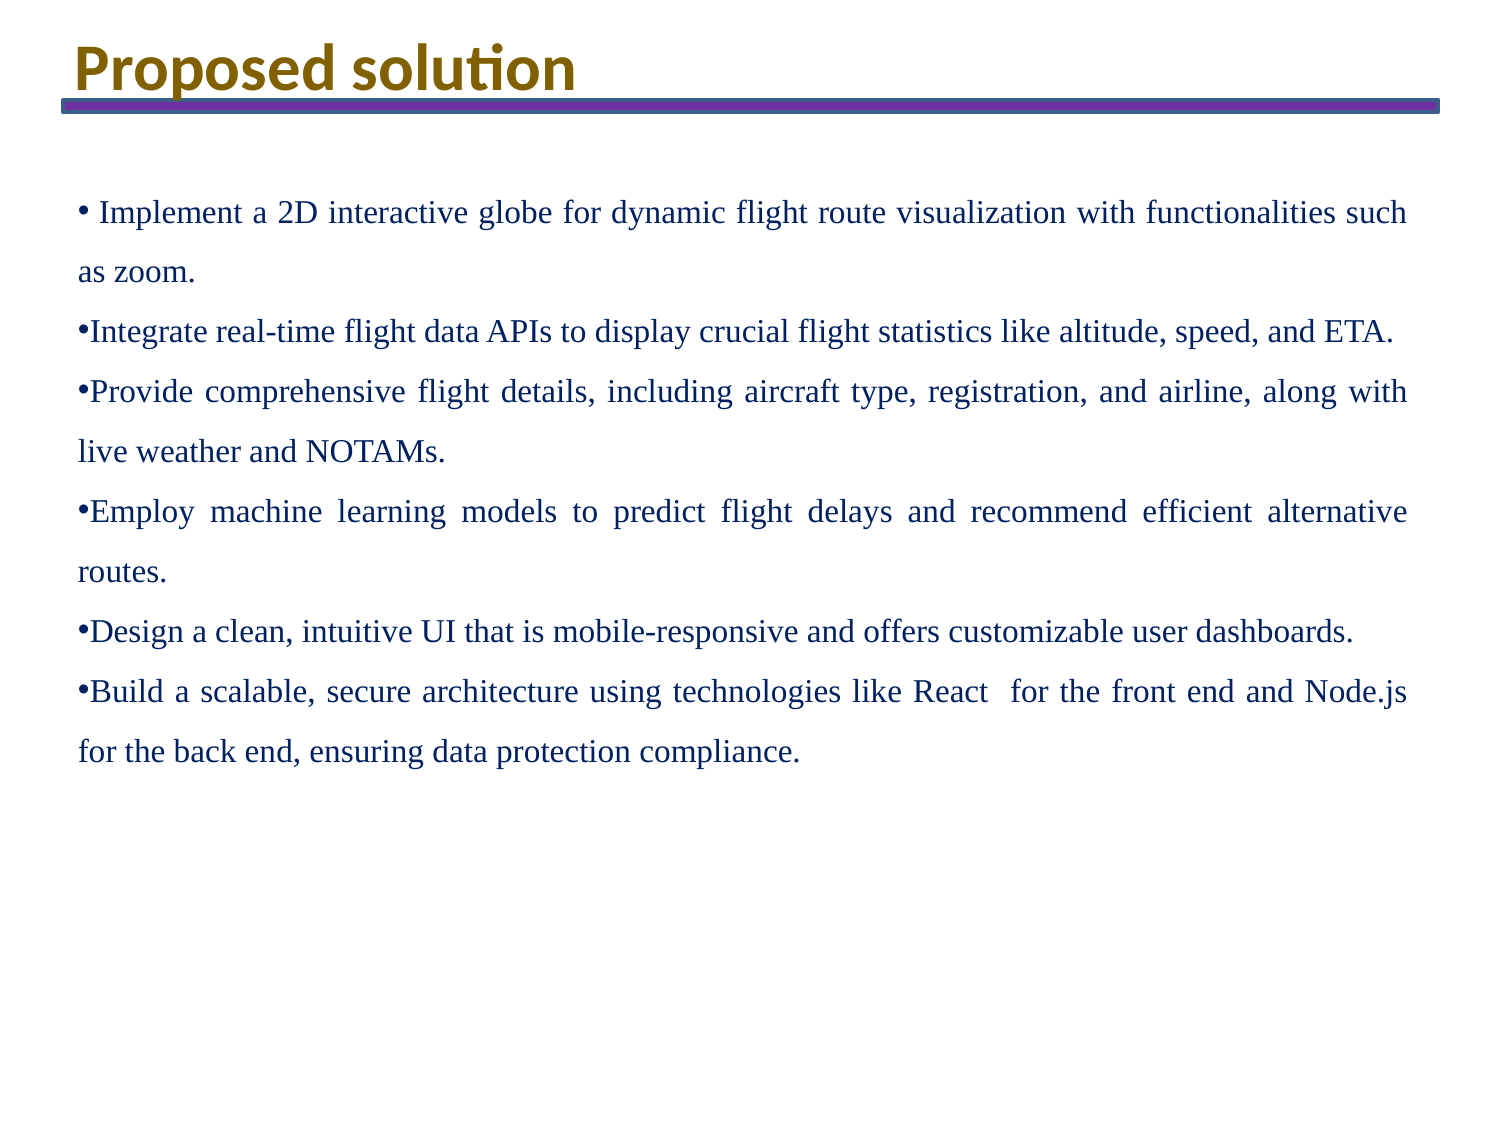

Proposed solution

 Implement a 2D interactive globe for dynamic flight route visualization with functionalities such as zoom.
Integrate real-time flight data APIs to display crucial flight statistics like altitude, speed, and ETA.
Provide comprehensive flight details, including aircraft type, registration, and airline, along with live weather and NOTAMs.
Employ machine learning models to predict flight delays and recommend efficient alternative routes.
Design a clean, intuitive UI that is mobile-responsive and offers customizable user dashboards.
Build a scalable, secure architecture using technologies like React  for the front end and Node.js for the back end, ensuring data protection compliance.